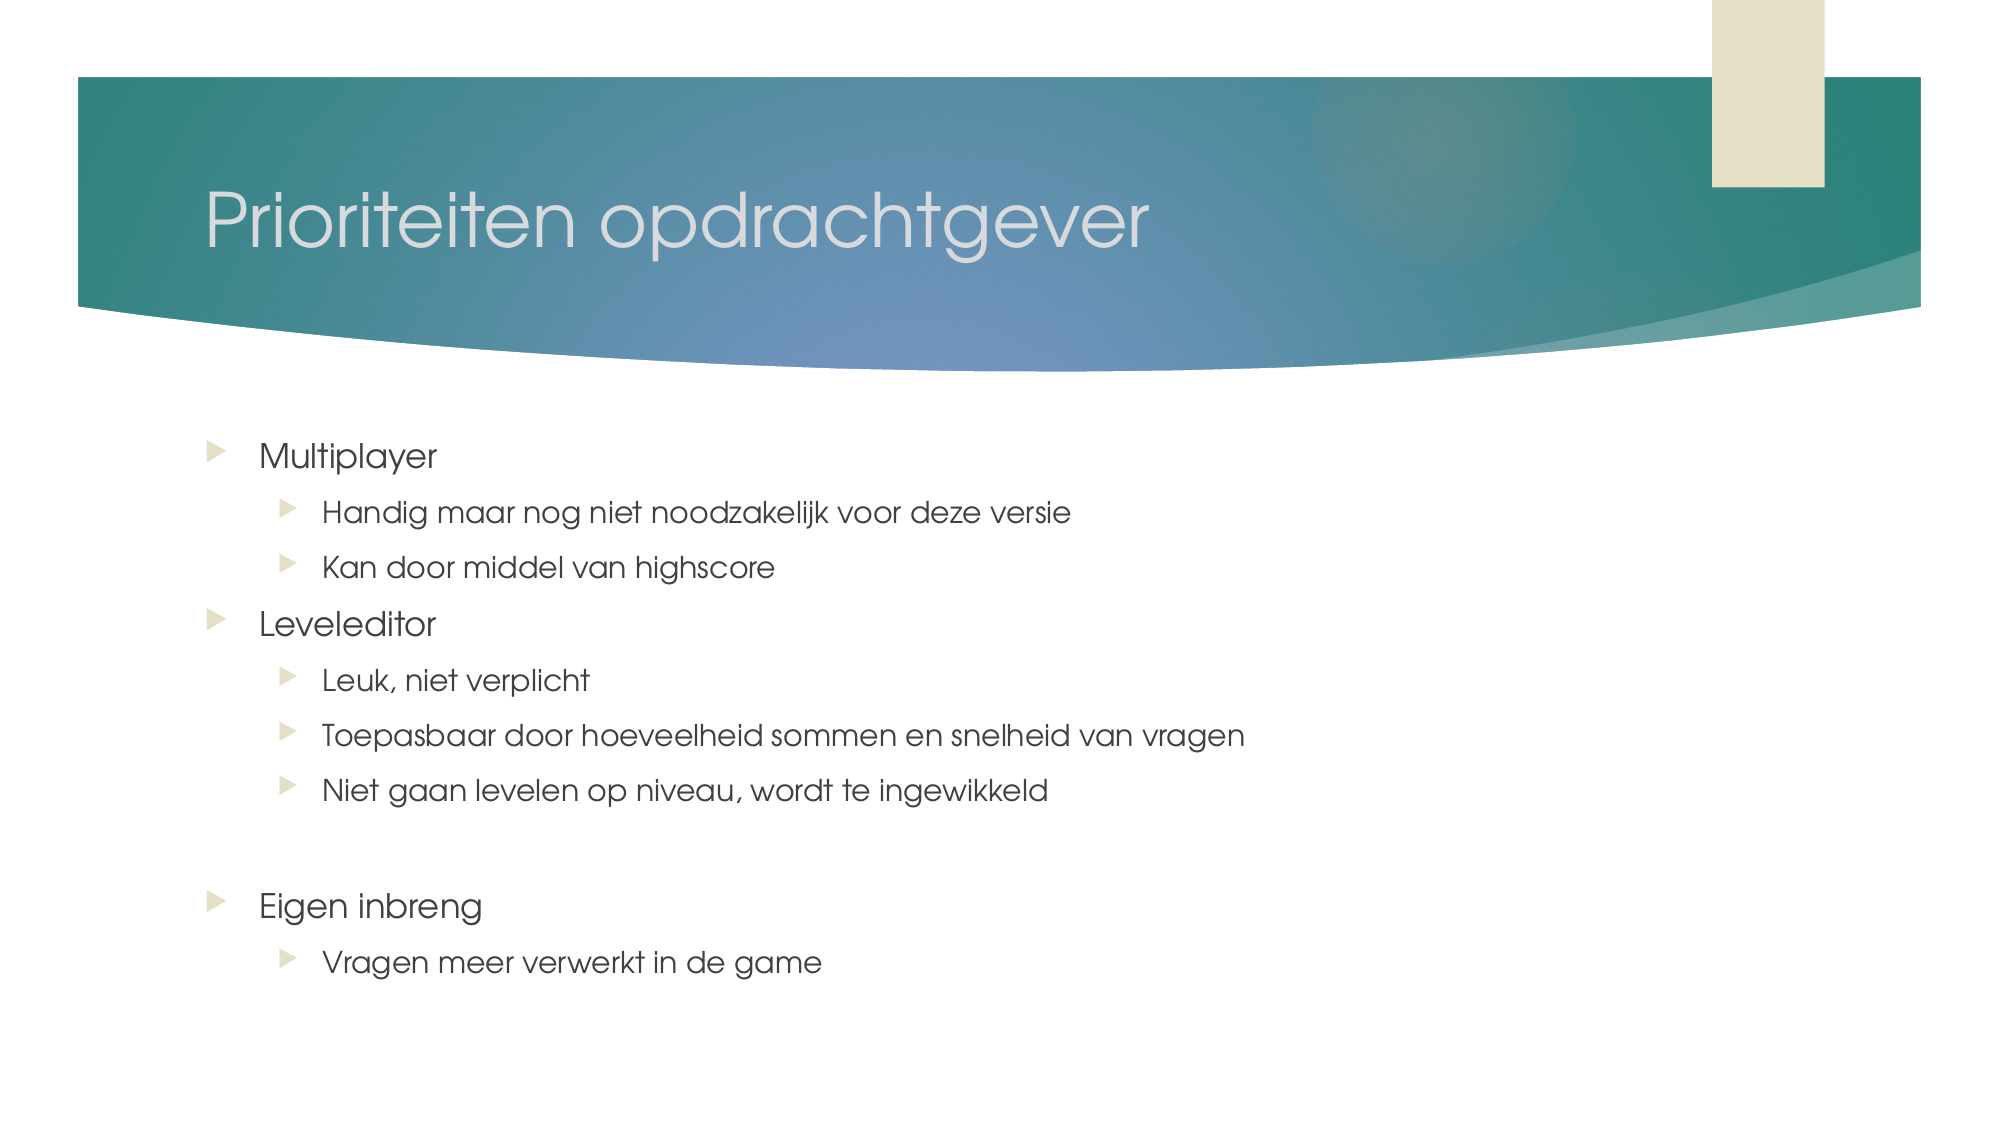

# Prioriteiten opdrachtgever
Multiplayer
Handig maar nog niet noodzakelijk voor deze versie
Kan door middel van highscore
Leveleditor
Leuk, niet verplicht
Toepasbaar door hoeveelheid sommen en snelheid van vragen
Niet gaan levelen op niveau, wordt te ingewikkeld

Eigen inbreng
Vragen meer verwerkt in de game